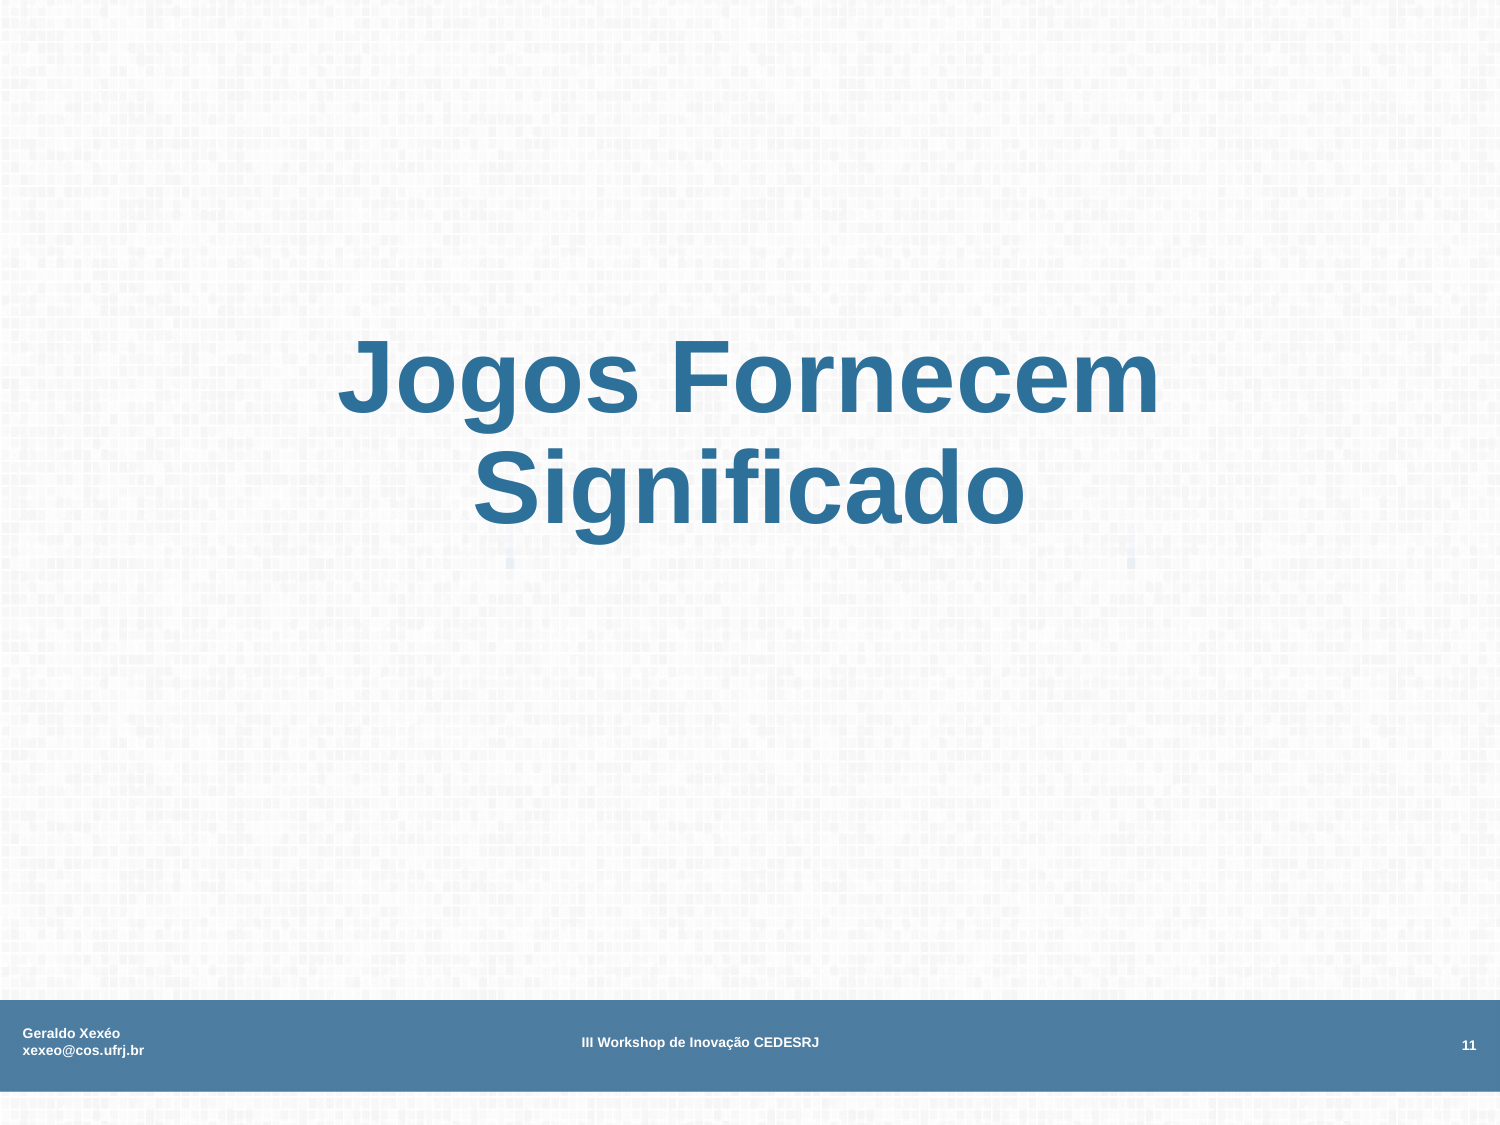

# Jogos Fornecem Significado

Geraldo Xexéo  xexeo@cos.ufrj.br
III Workshop de Inovação CEDESRJ
11